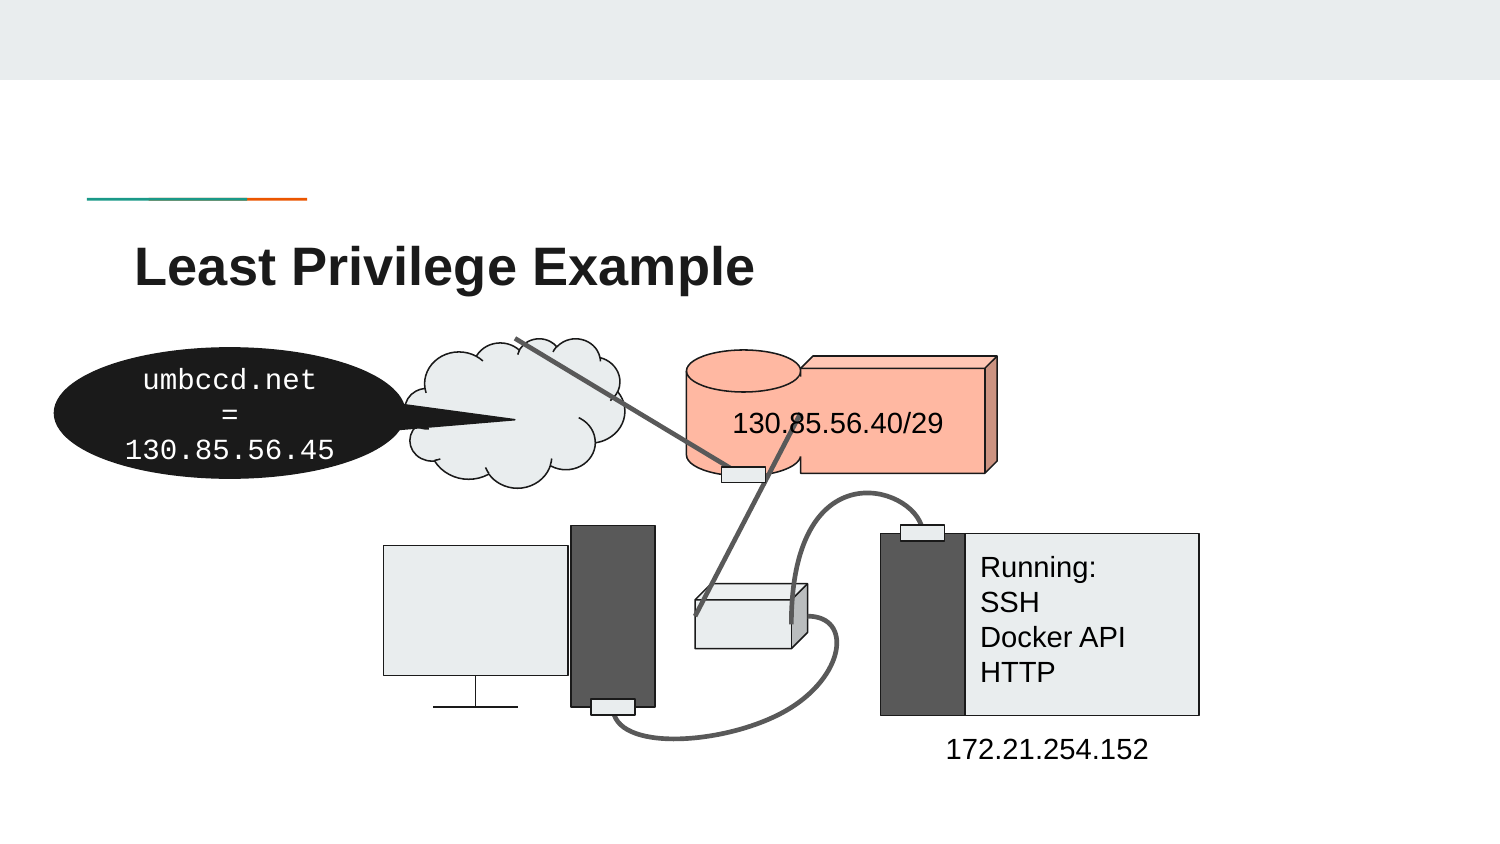

# Least Privilege Example

umbccd.net
=
130.85.56.45

130.85.56.40/29

Running:
SSH
Docker API
HTTP

172.21.254.152